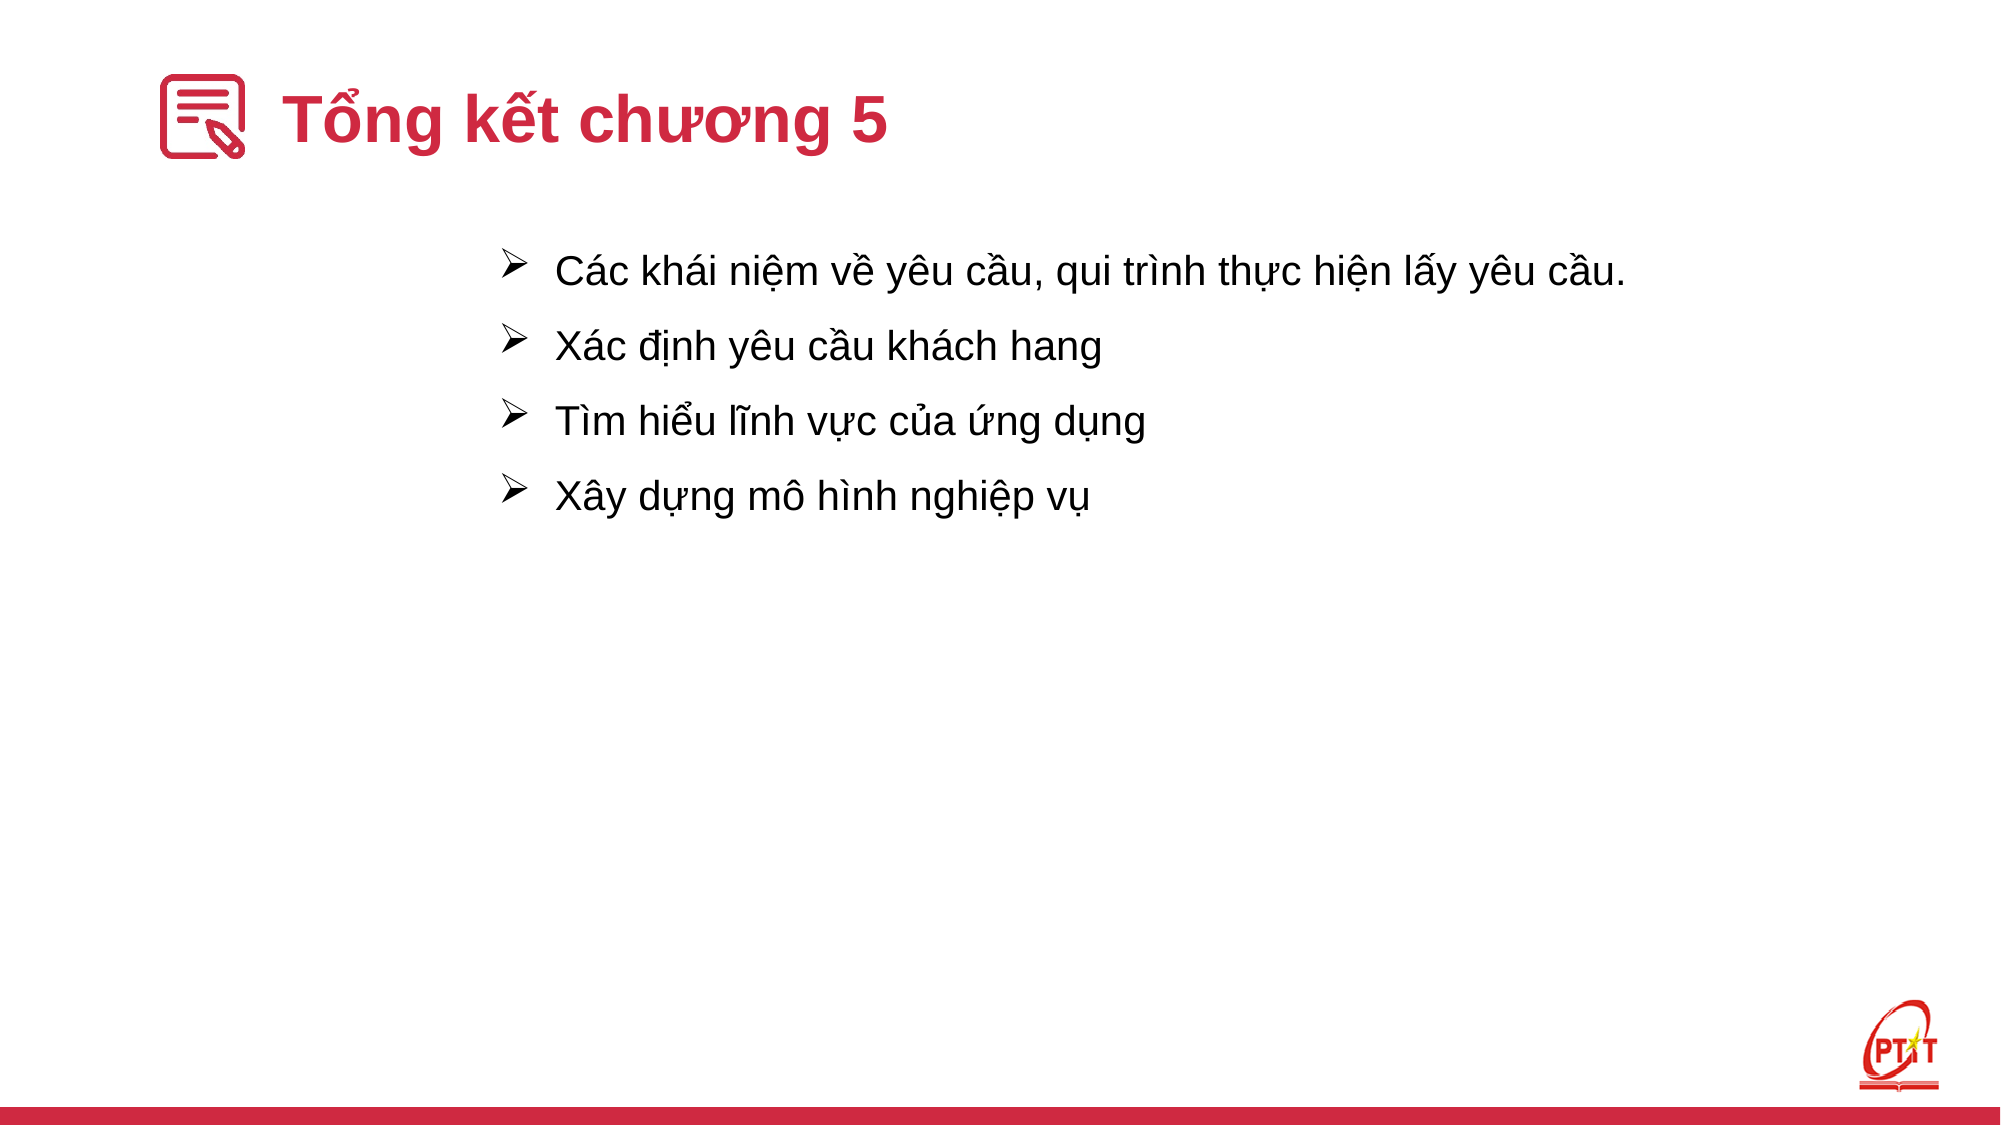

# Tổng kết chương 5
Các khái niệm về yêu cầu, qui trình thực hiện lấy yêu cầu.
Xác định yêu cầu khách hang
Tìm hiểu lĩnh vực của ứng dụng
Xây dựng mô hình nghiệp vụ